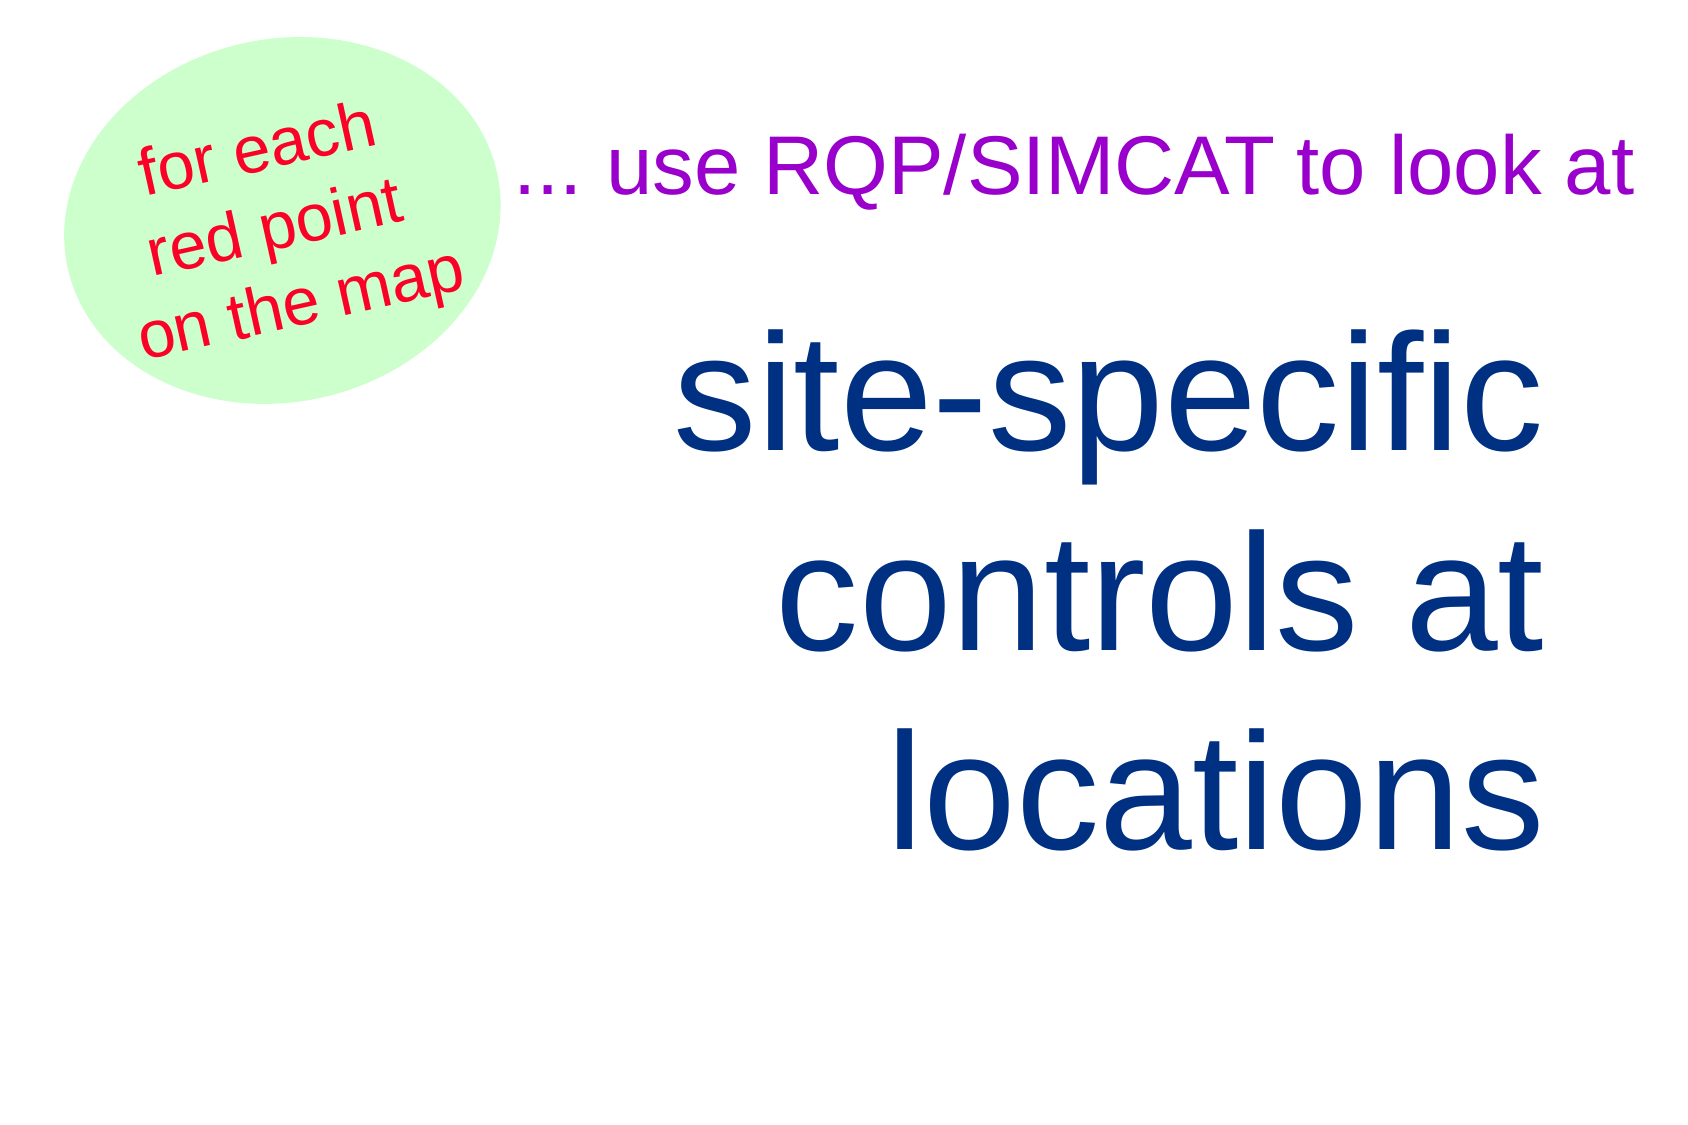

for each
red point
on the map
# ... use RQP/SIMCAT to look at
  site-specific controls at locations